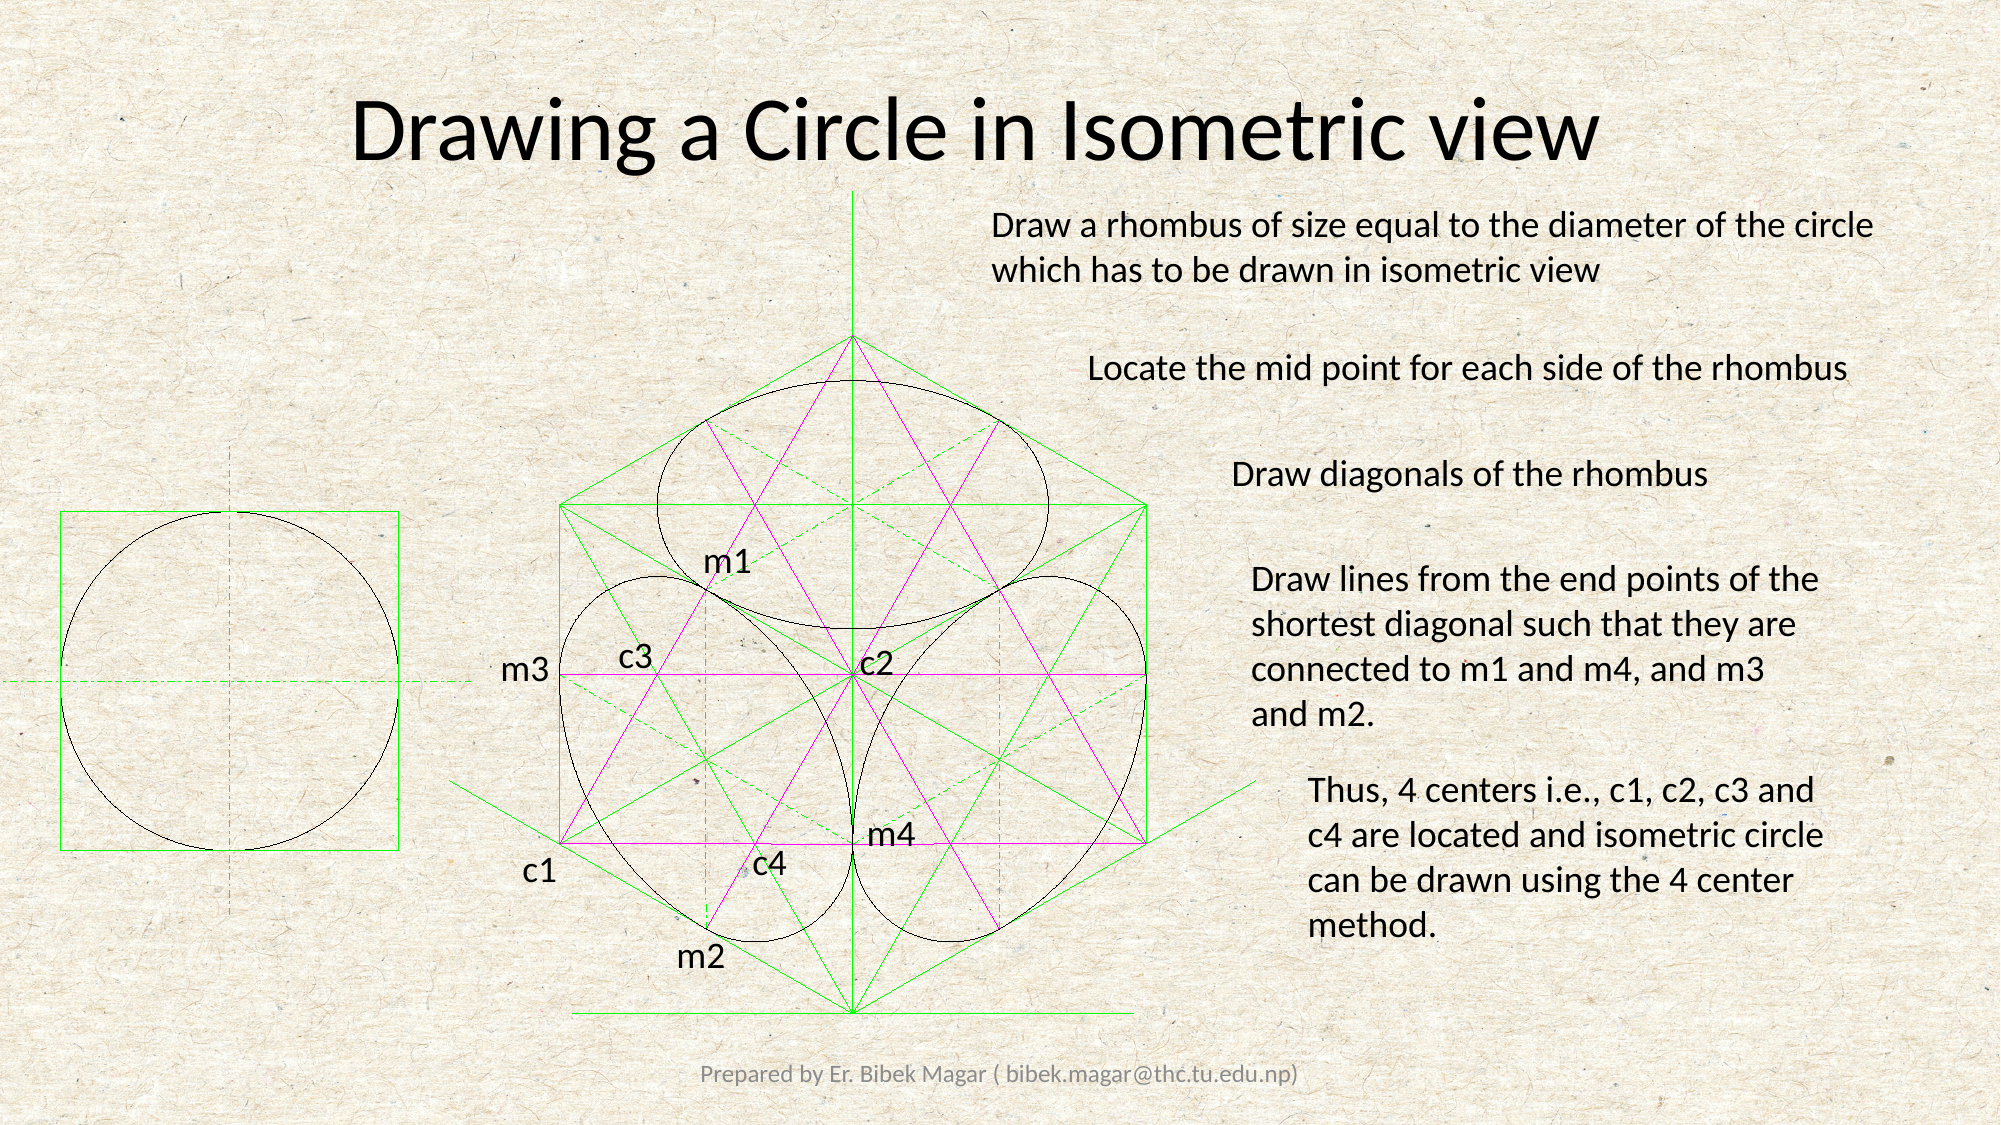

# Drawing a Circle in Isometric view

Draw a rhombus of size equal to the diameter of the circle which has to be drawn in isometric view

Locate the mid point for each side of the rhombus

Draw diagonals of the rhombus

m1
Draw lines from the end points of the shortest diagonal such that they are connected to m1 and m4, and m3 and m2.

c3
c2
m3

Thus, 4 centers i.e., c1, c2, c3 and c4 are located and isometric circle can be drawn using the 4 center method.

m4
c4
c1

m2

Prepared by Er. Bibek Magar ( bibek.magar@thc.tu.edu.np)